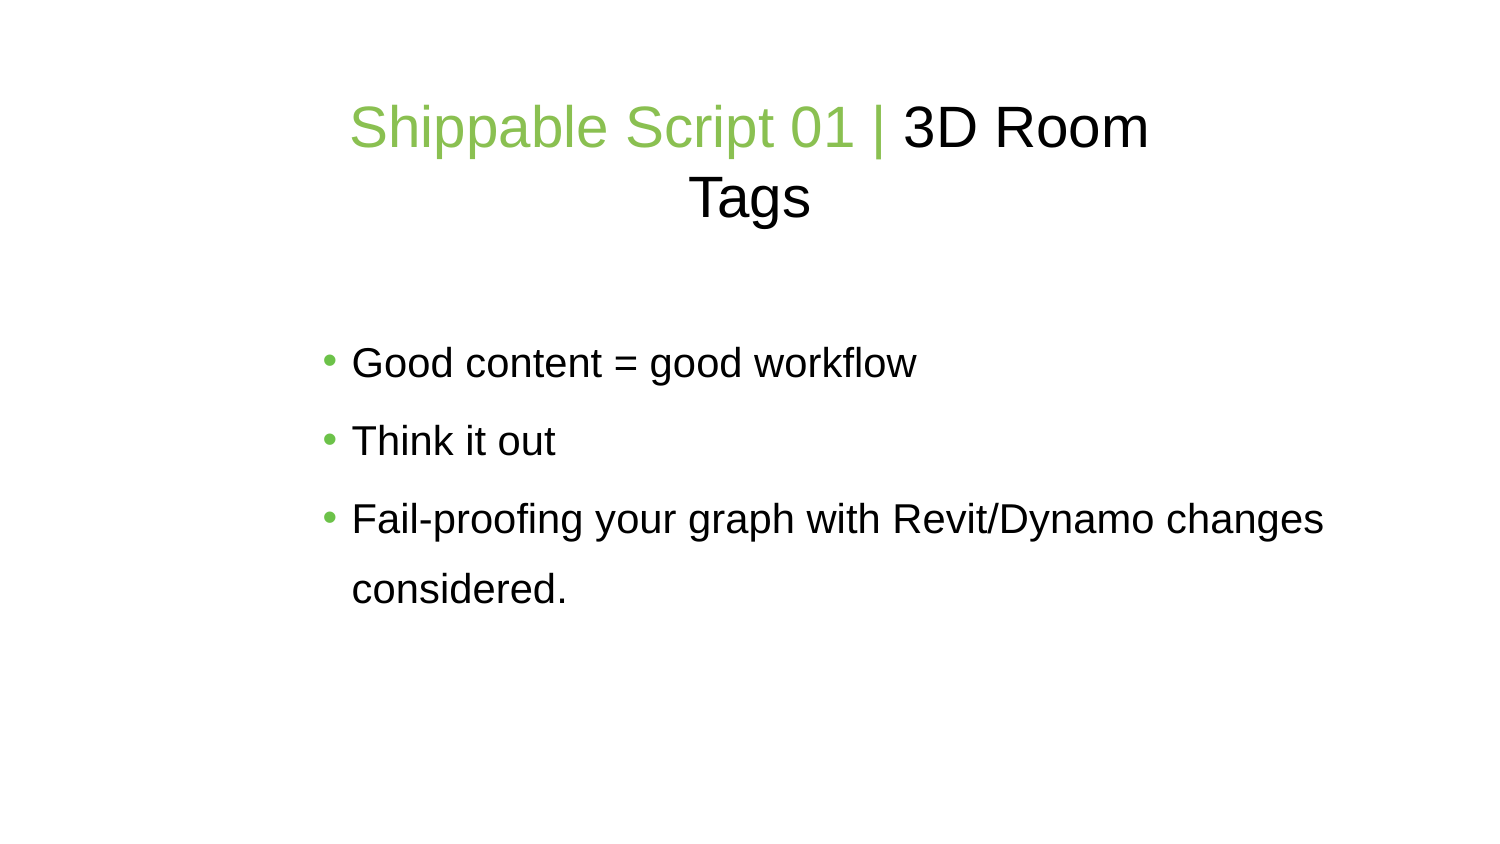

# Shippable Script 01 | 3D Room Tags
Good content = good workflow
Think it out
Fail-proofing your graph with Revit/Dynamo changes considered.